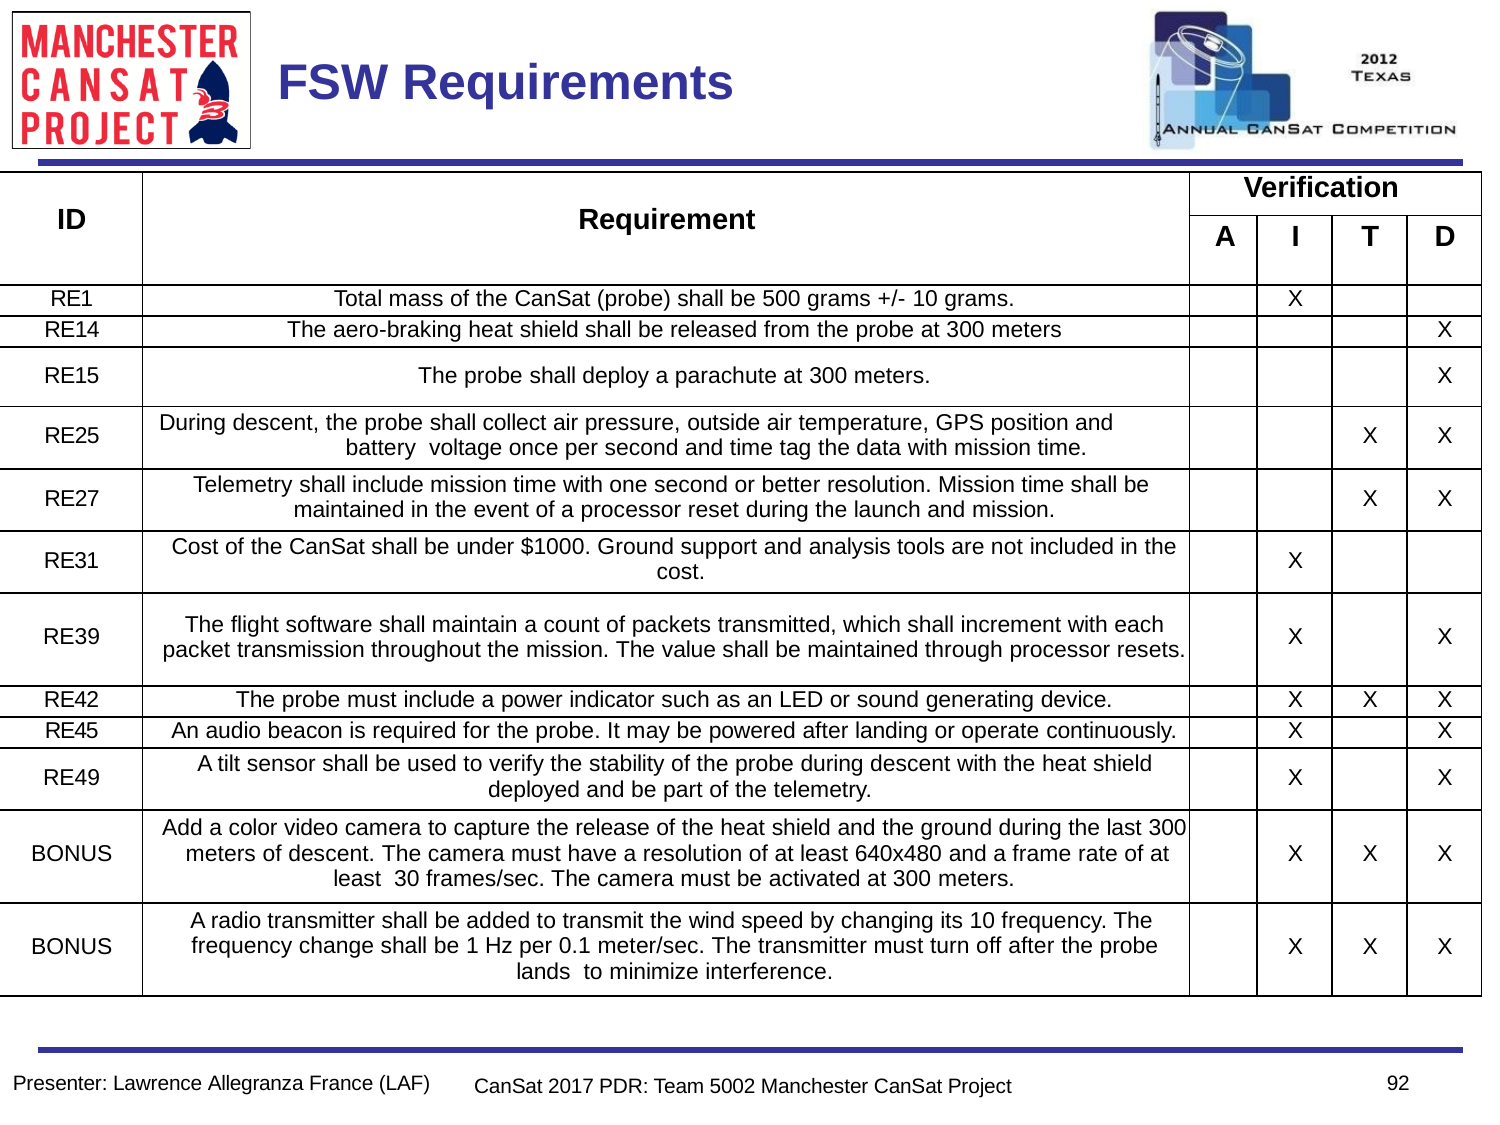

Team Logo
Here
(If You Want)

# FSW Requirements

| ID | Requirement | Verification |  |  |  |
| --- | --- | --- | --- | --- | --- |
|  |  | A | I | T | D |
| RE1 | Total mass of the CanSat (probe) shall be 500 grams +/- 10 grams. |  | X |  |  |
| RE14 | The aero-braking heat shield shall be released from the probe at 300 meters |  |  |  | X |
| RE15 | The probe shall deploy a parachute at 300 meters. |  |  |  | X |
| RE25 | During descent, the probe shall collect air pressure, outside air temperature, GPS position and battery voltage once per second and time tag the data with mission time. |  |  | X | X |
| RE27 | Telemetry shall include mission time with one second or better resolution. Mission time shall be maintained in the event of a processor reset during the launch and mission. |  |  | X | X |
| RE31 | Cost of the CanSat shall be under $1000. Ground support and analysis tools are not included in the cost. |  | X |  |  |
| RE39 | The flight software shall maintain a count of packets transmitted, which shall increment with each packet transmission throughout the mission. The value shall be maintained through processor resets. |  | X |  | X |
| RE42 | The probe must include a power indicator such as an LED or sound generating device. |  | X | X | X |
| RE45 | An audio beacon is required for the probe. It may be powered after landing or operate continuously. |  | X |  | X |
| RE49 | A tilt sensor shall be used to verify the stability of the probe during descent with the heat shield deployed and be part of the telemetry. |  | X |  | X |
| BONUS | Add a color video camera to capture the release of the heat shield and the ground during the last 300 meters of descent. The camera must have a resolution of at least 640x480 and a frame rate of at least 30 frames/sec. The camera must be activated at 300 meters. |  | X | X | X |
| BONUS | A radio transmitter shall be added to transmit the wind speed by changing its 10 frequency. The frequency change shall be 1 Hz per 0.1 meter/sec. The transmitter must turn off after the probe lands to minimize interference. |  | X | X | X |
92
Presenter: Lawrence Allegranza France (LAF)
CanSat 2017 PDR: Team 5002 Manchester CanSat Project